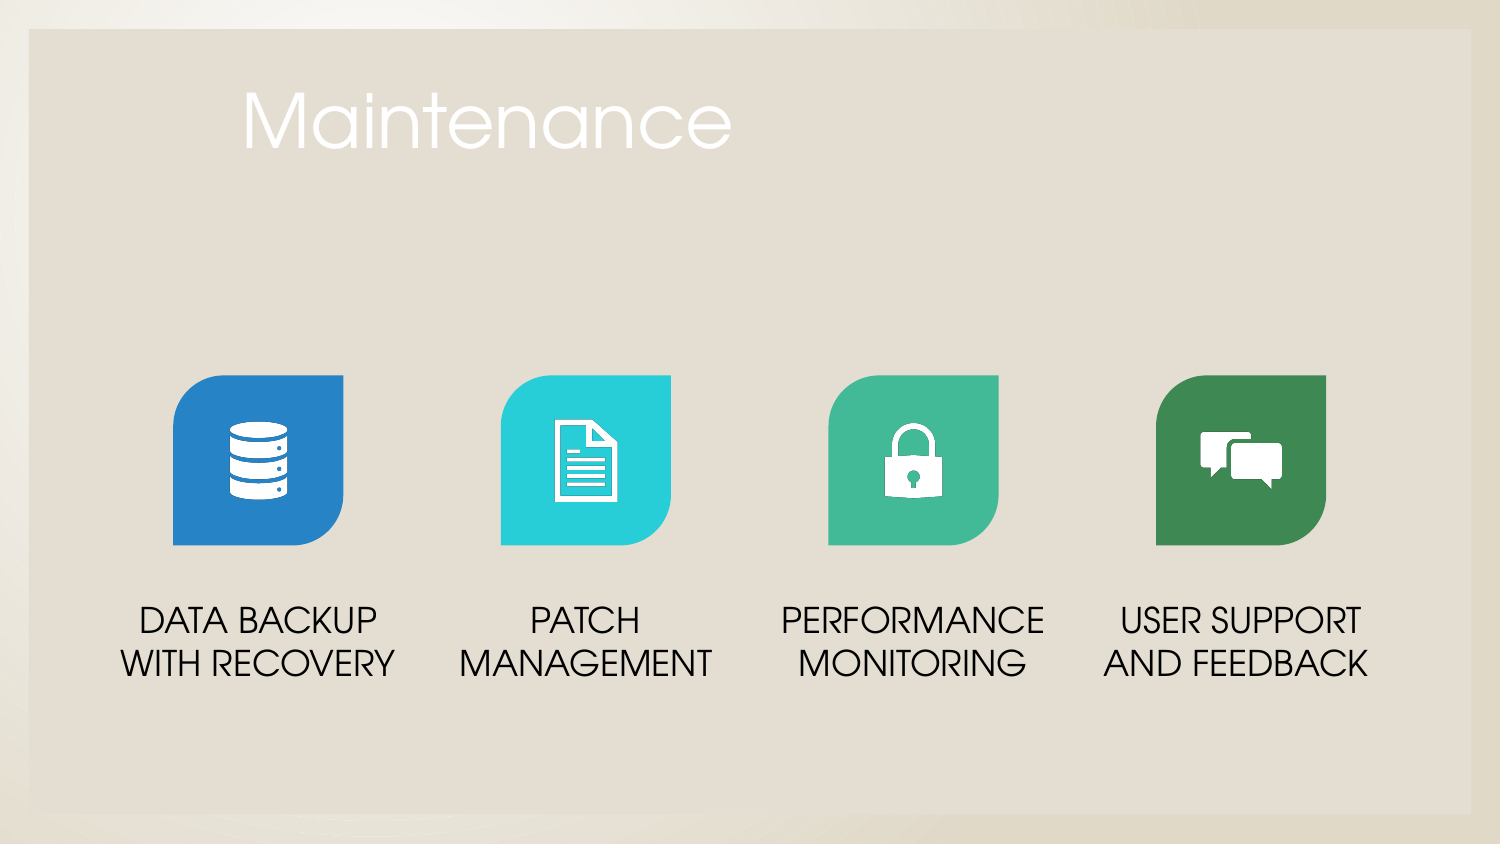

# Maintenance
Data BackUp with recovery
patch management
Performance Monitoring
User Support and Feedback